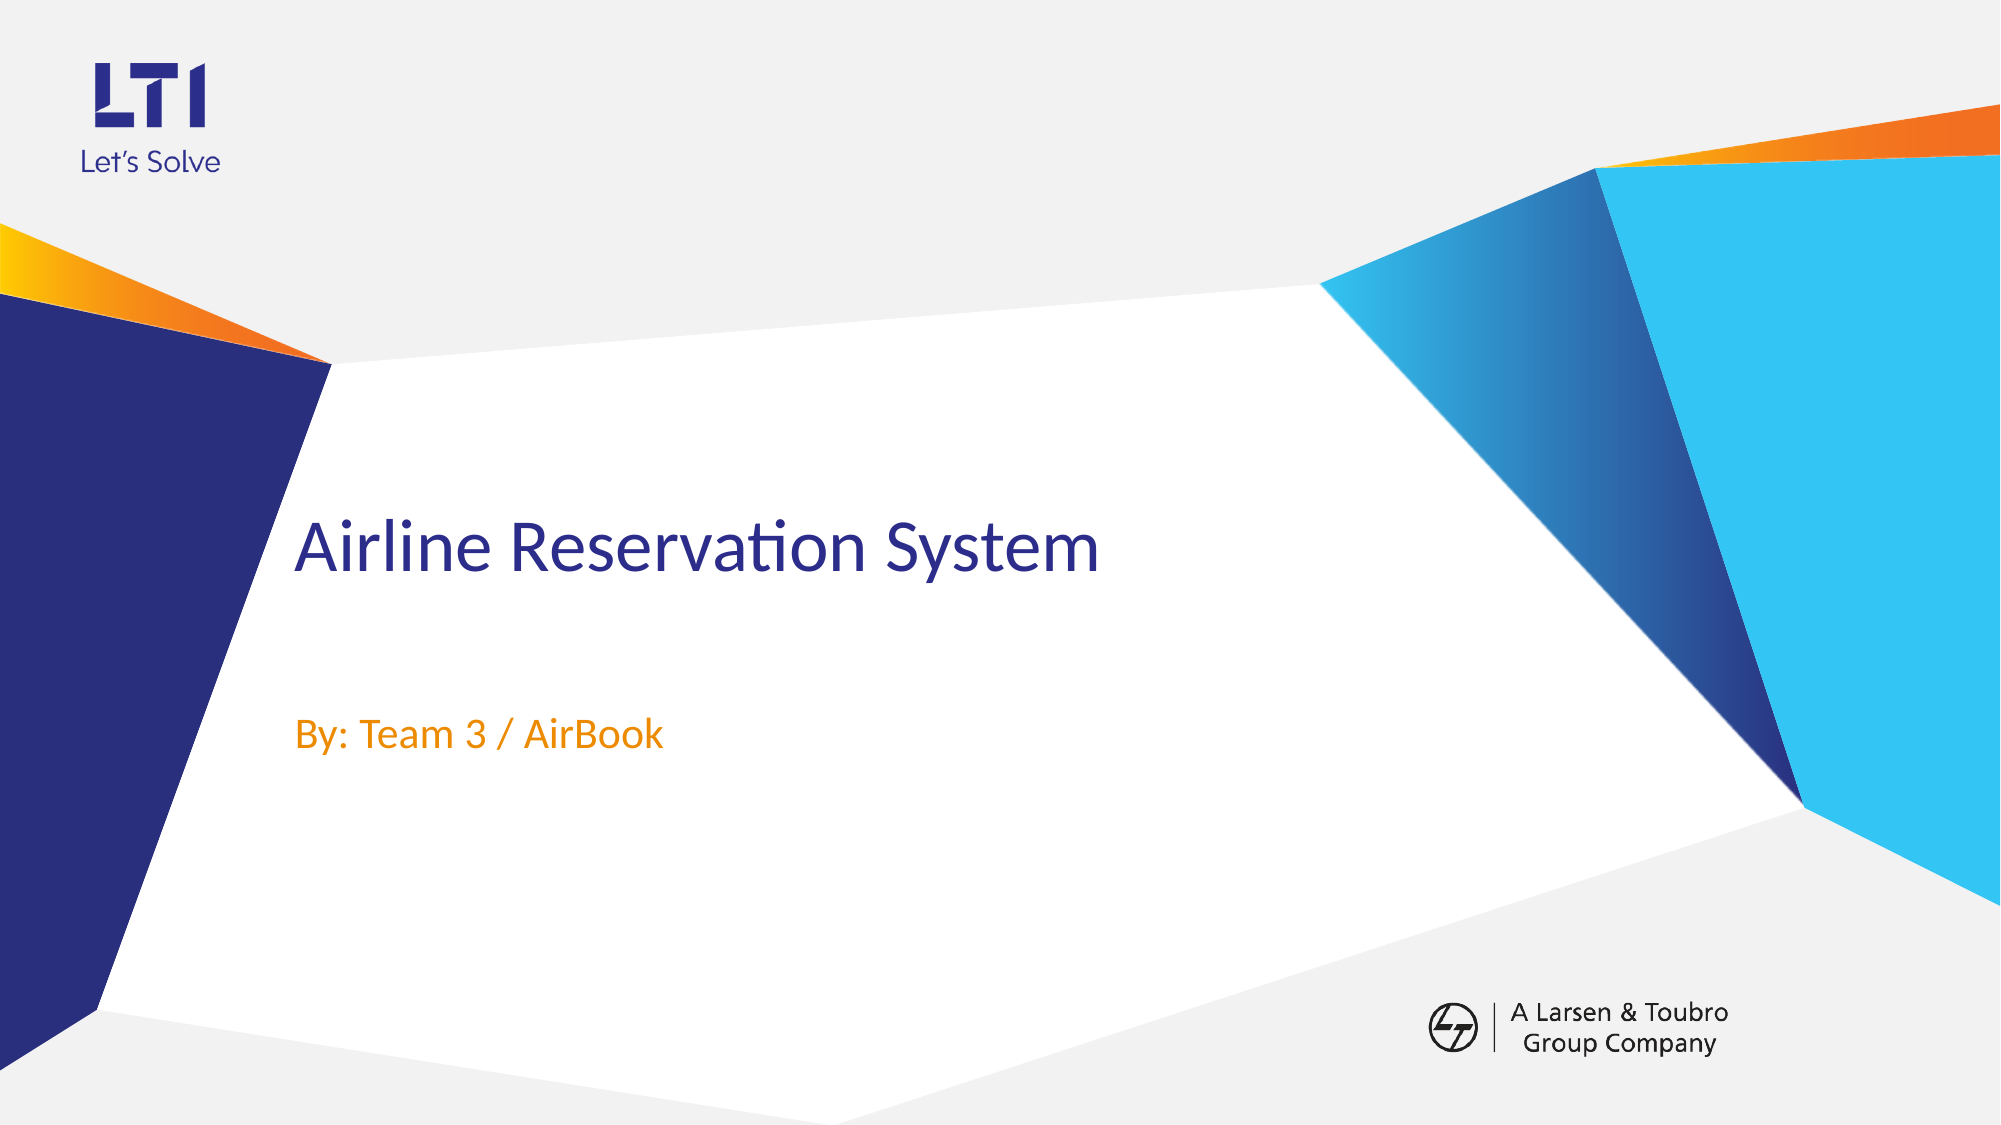

# Airline Reservation System
By: Team 3 / AirBook